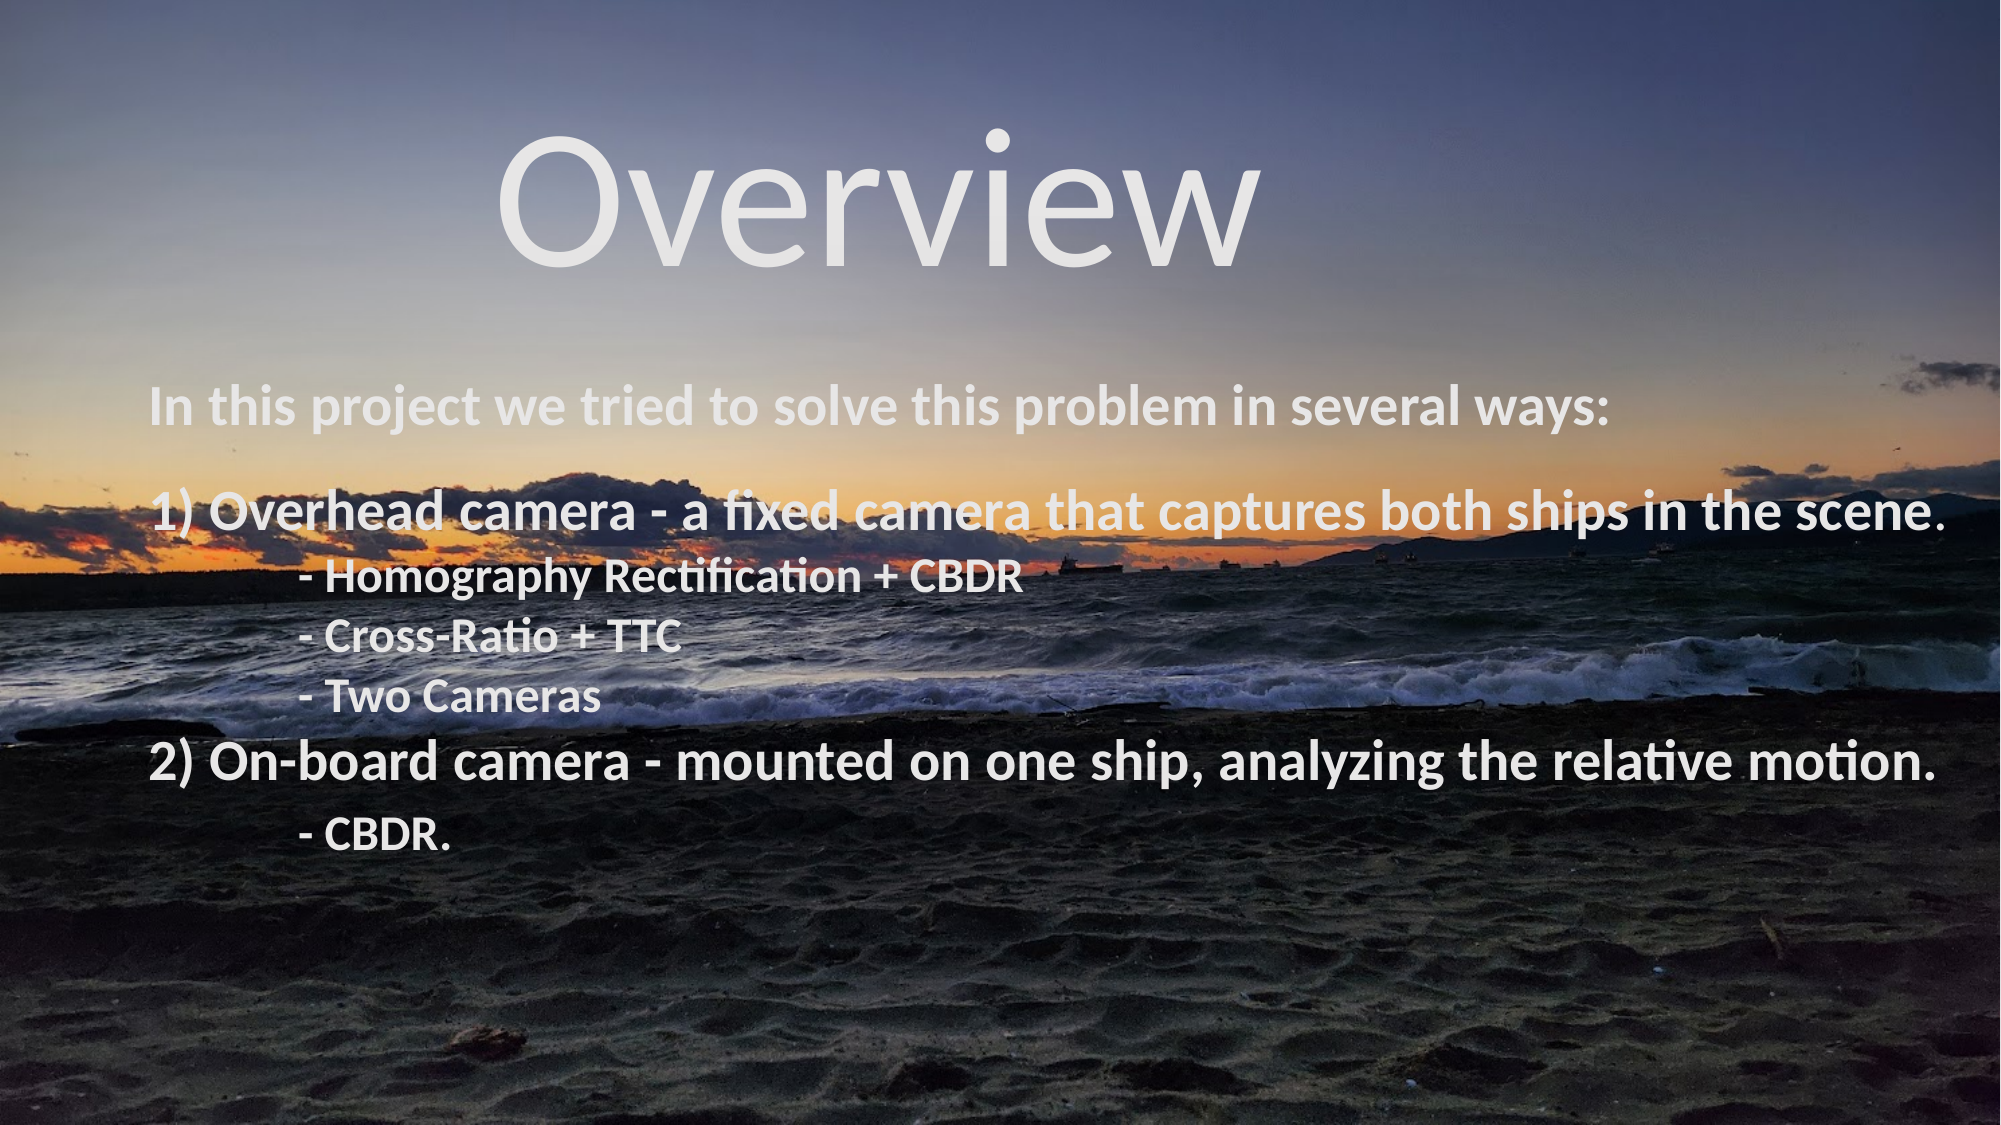

Overview
In this project we tried to solve this problem in several ways:
1) Overhead camera - a fixed camera that captures both ships in the scene.
	- Homography Rectification + CBDR
	- Cross-Ratio + TTC
	- Two Cameras
2) On-board camera - mounted on one ship, analyzing the relative motion.
	- CBDR.